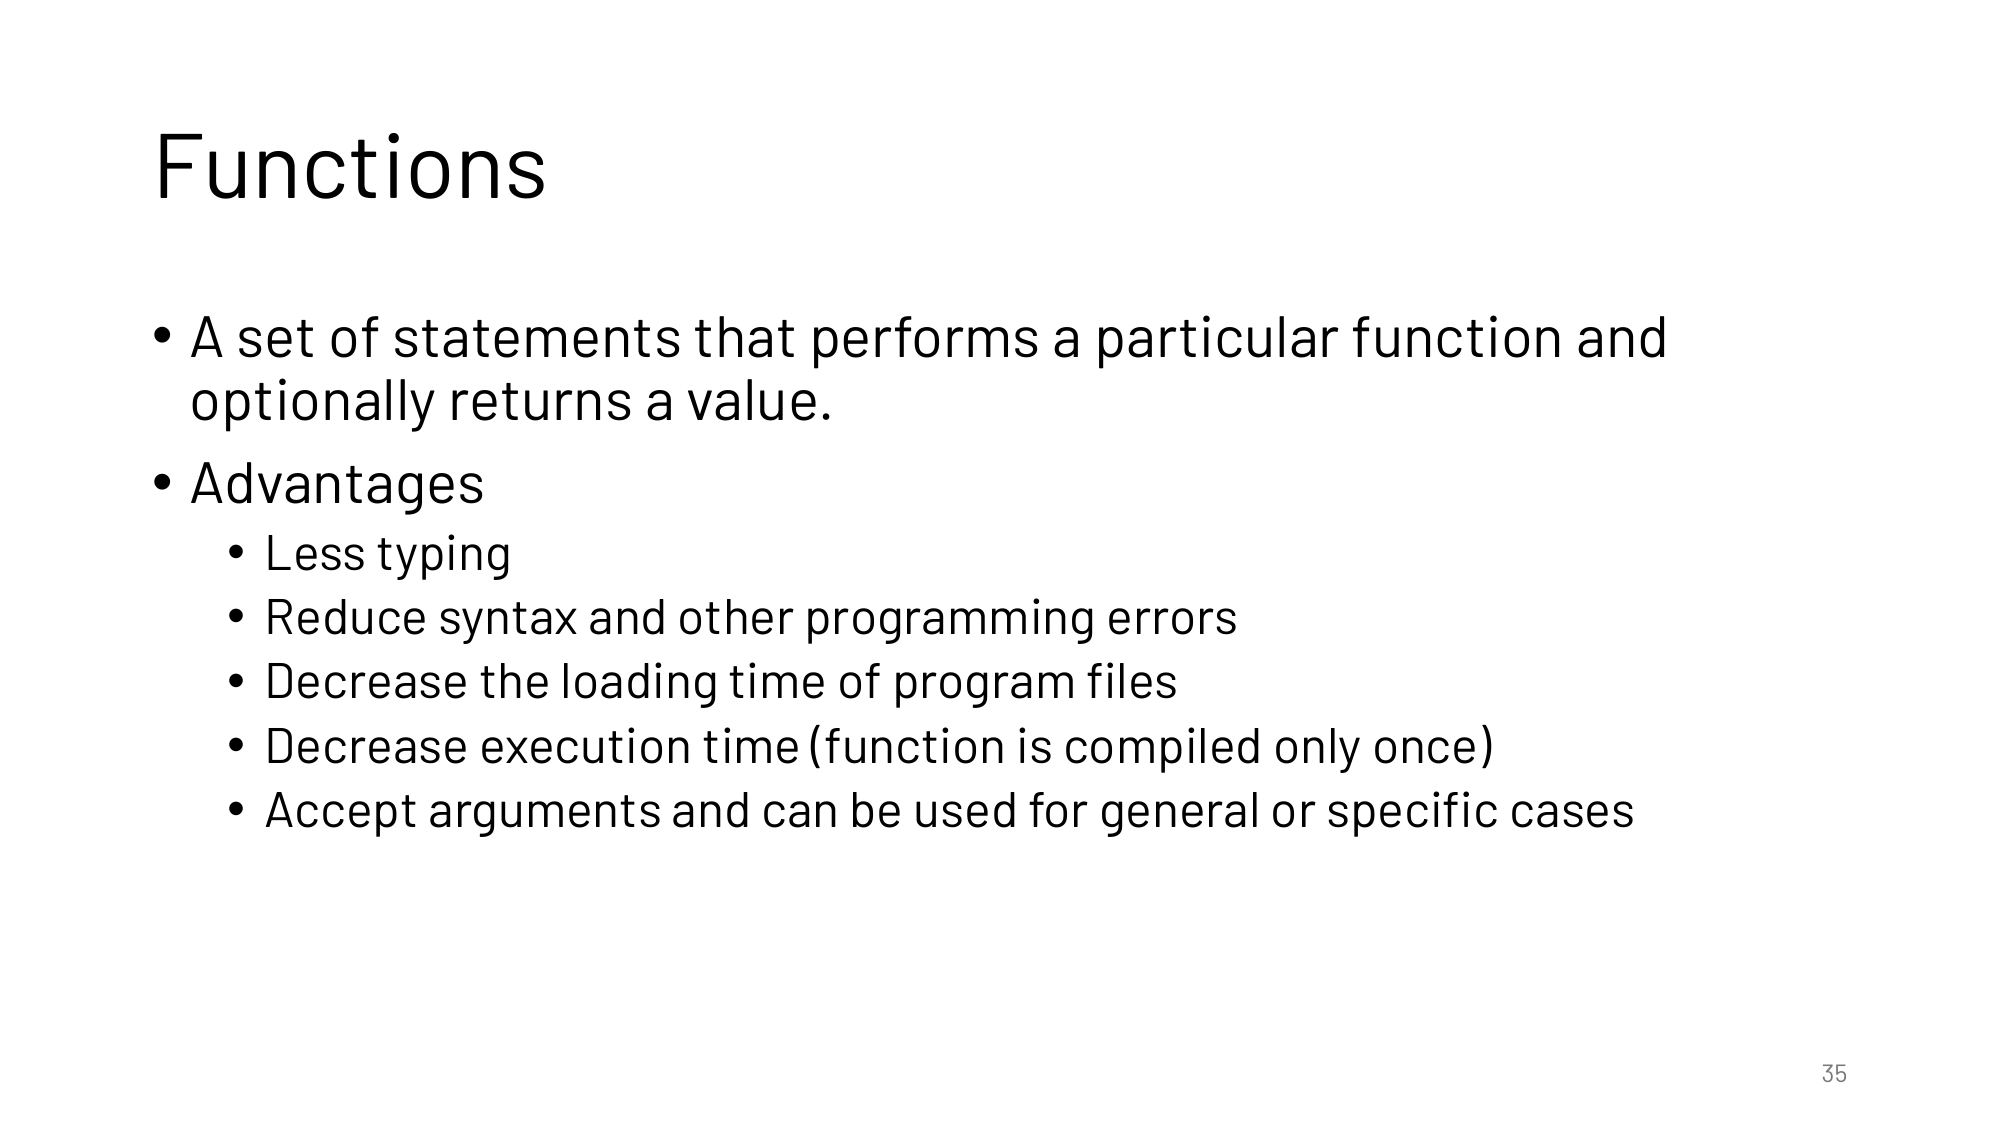

# Functions
A set of statements that performs a particular function and optionally returns a value.
Advantages
Less typing
Reduce syntax and other programming errors
Decrease the loading time of program files
Decrease execution time (function is compiled only once)
Accept arguments and can be used for general or specific cases
35